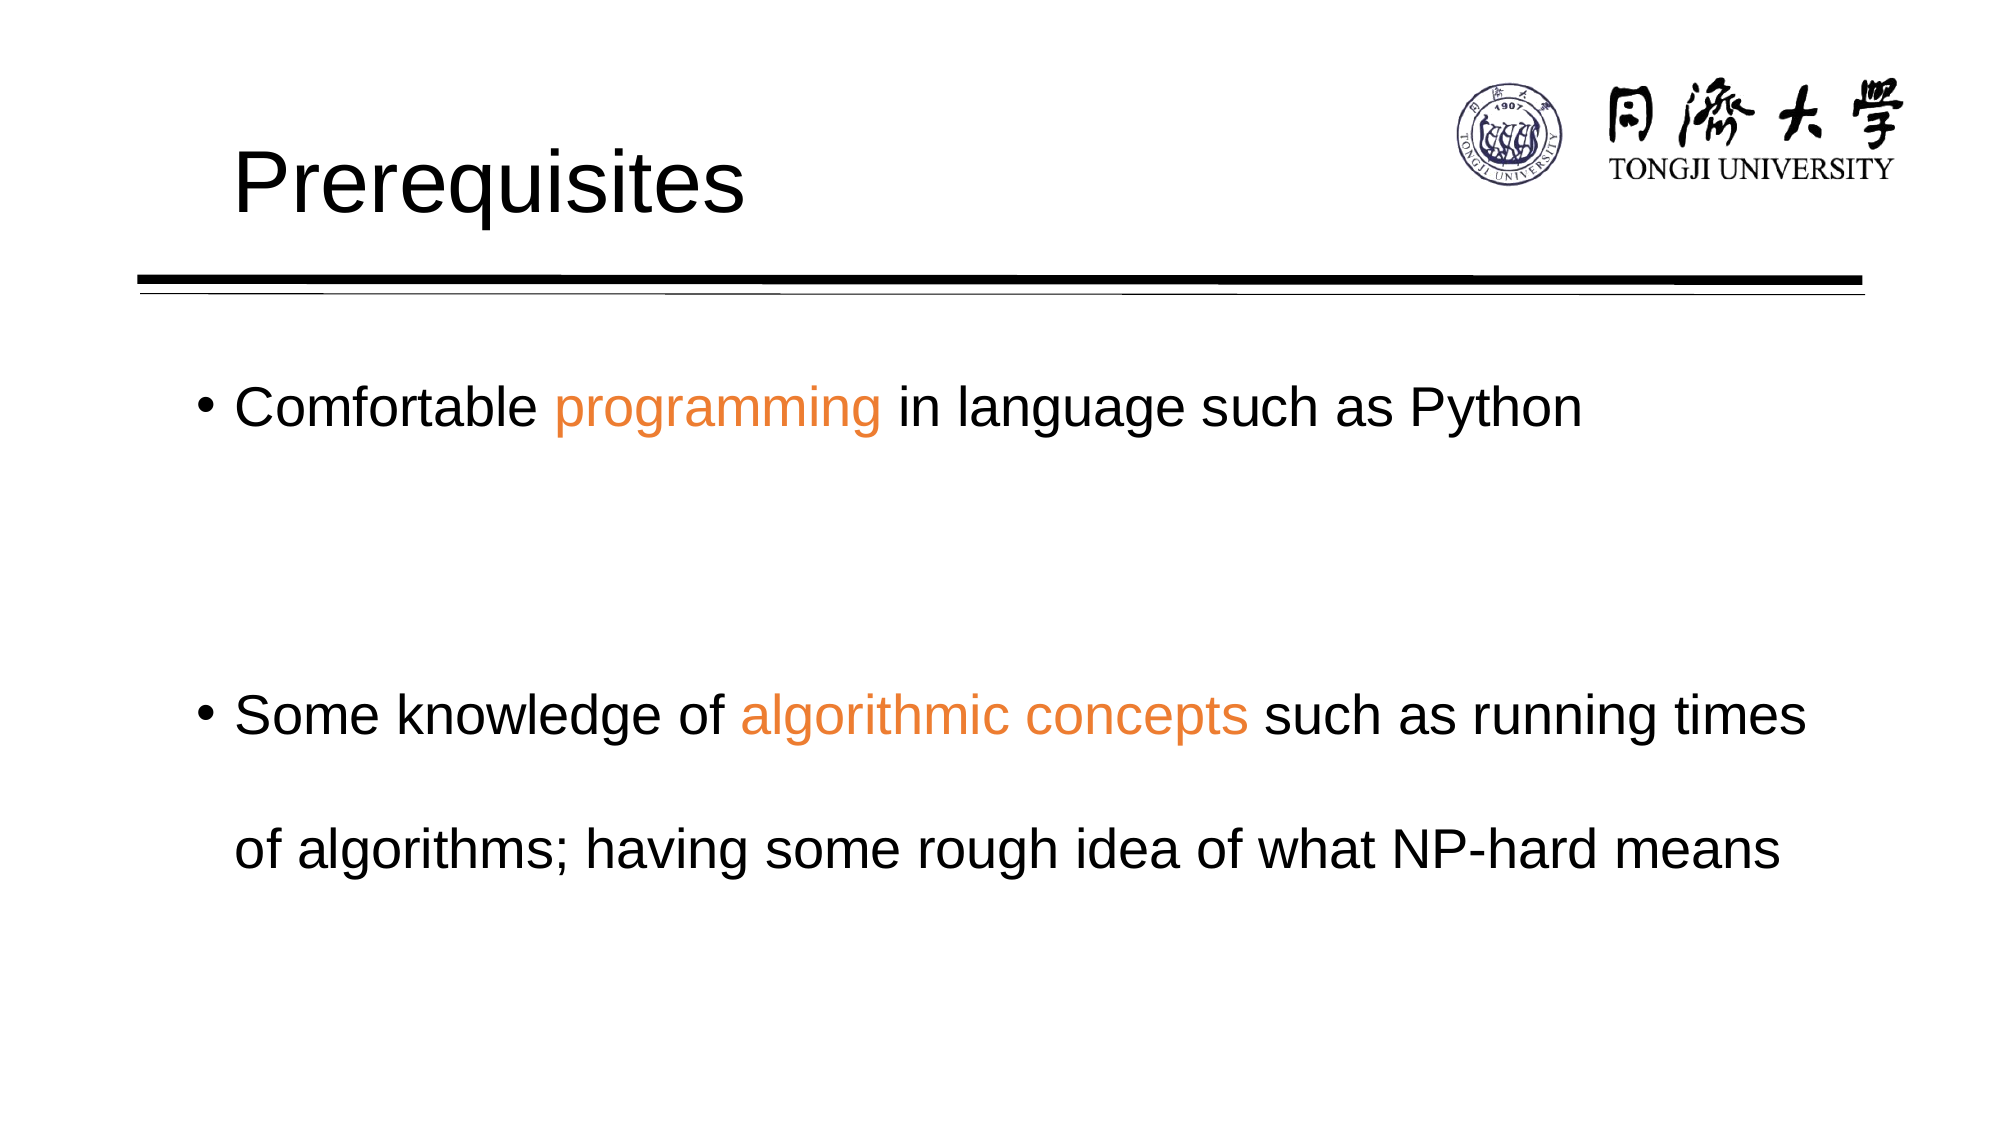

Prerequisites

Comfortable programming in language such as Python

Some knowledge of algorithmic concepts such as running times of algorithms; having some rough idea of what NP-hard means